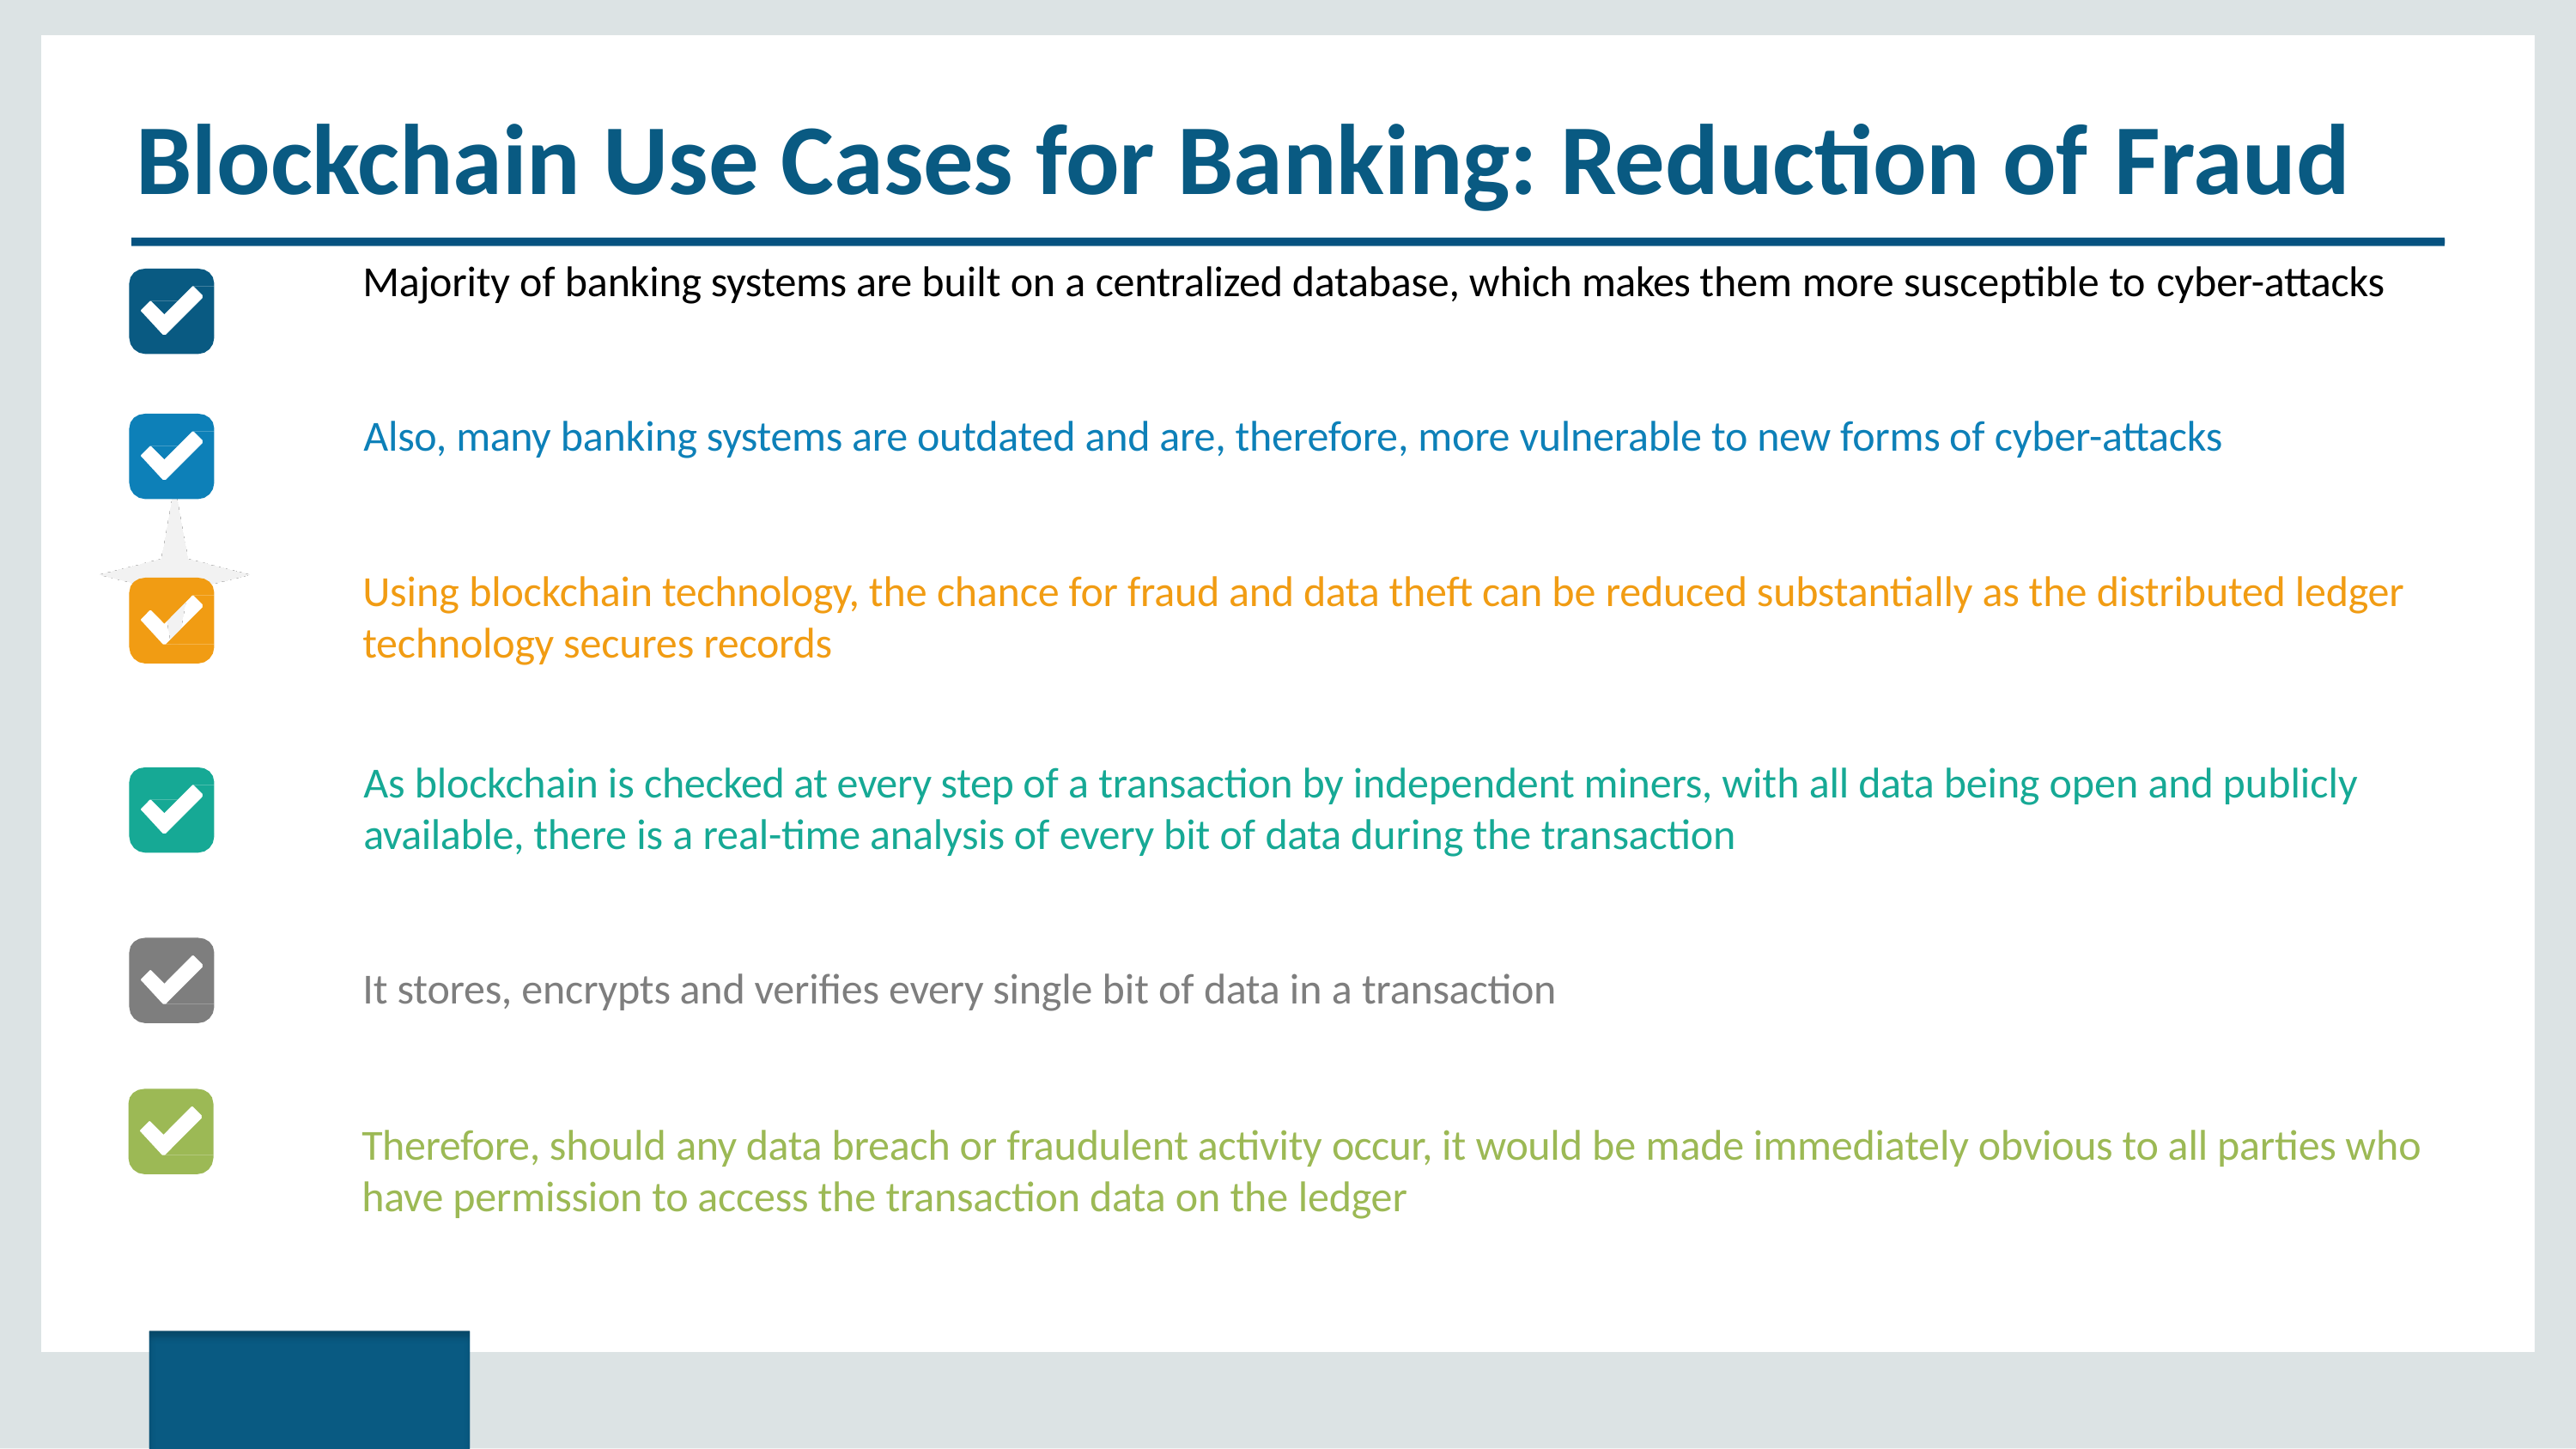

# Blockchain Use Cases for Banking: Reduction of Fraud

Majority of banking systems are built on a centralized database, which makes them more susceptible to cyber-attacks

Also, many banking systems are outdated and are, therefore, more vulnerable to new forms of cyber-attacks

Using blockchain technology, the chance for fraud and data theft can be reduced substantially as the distributed ledger  technology secures records

As blockchain is checked at every step of a transaction by independent miners, with all data being open and publicly  available, there is a real-time analysis of every bit of data during the transaction

It stores, encrypts and verifies every single bit of data in a transaction

Therefore, should any data breach or fraudulent activity occur, it would be made immediately obvious to all parties who  have permission to access the transaction data on the ledger